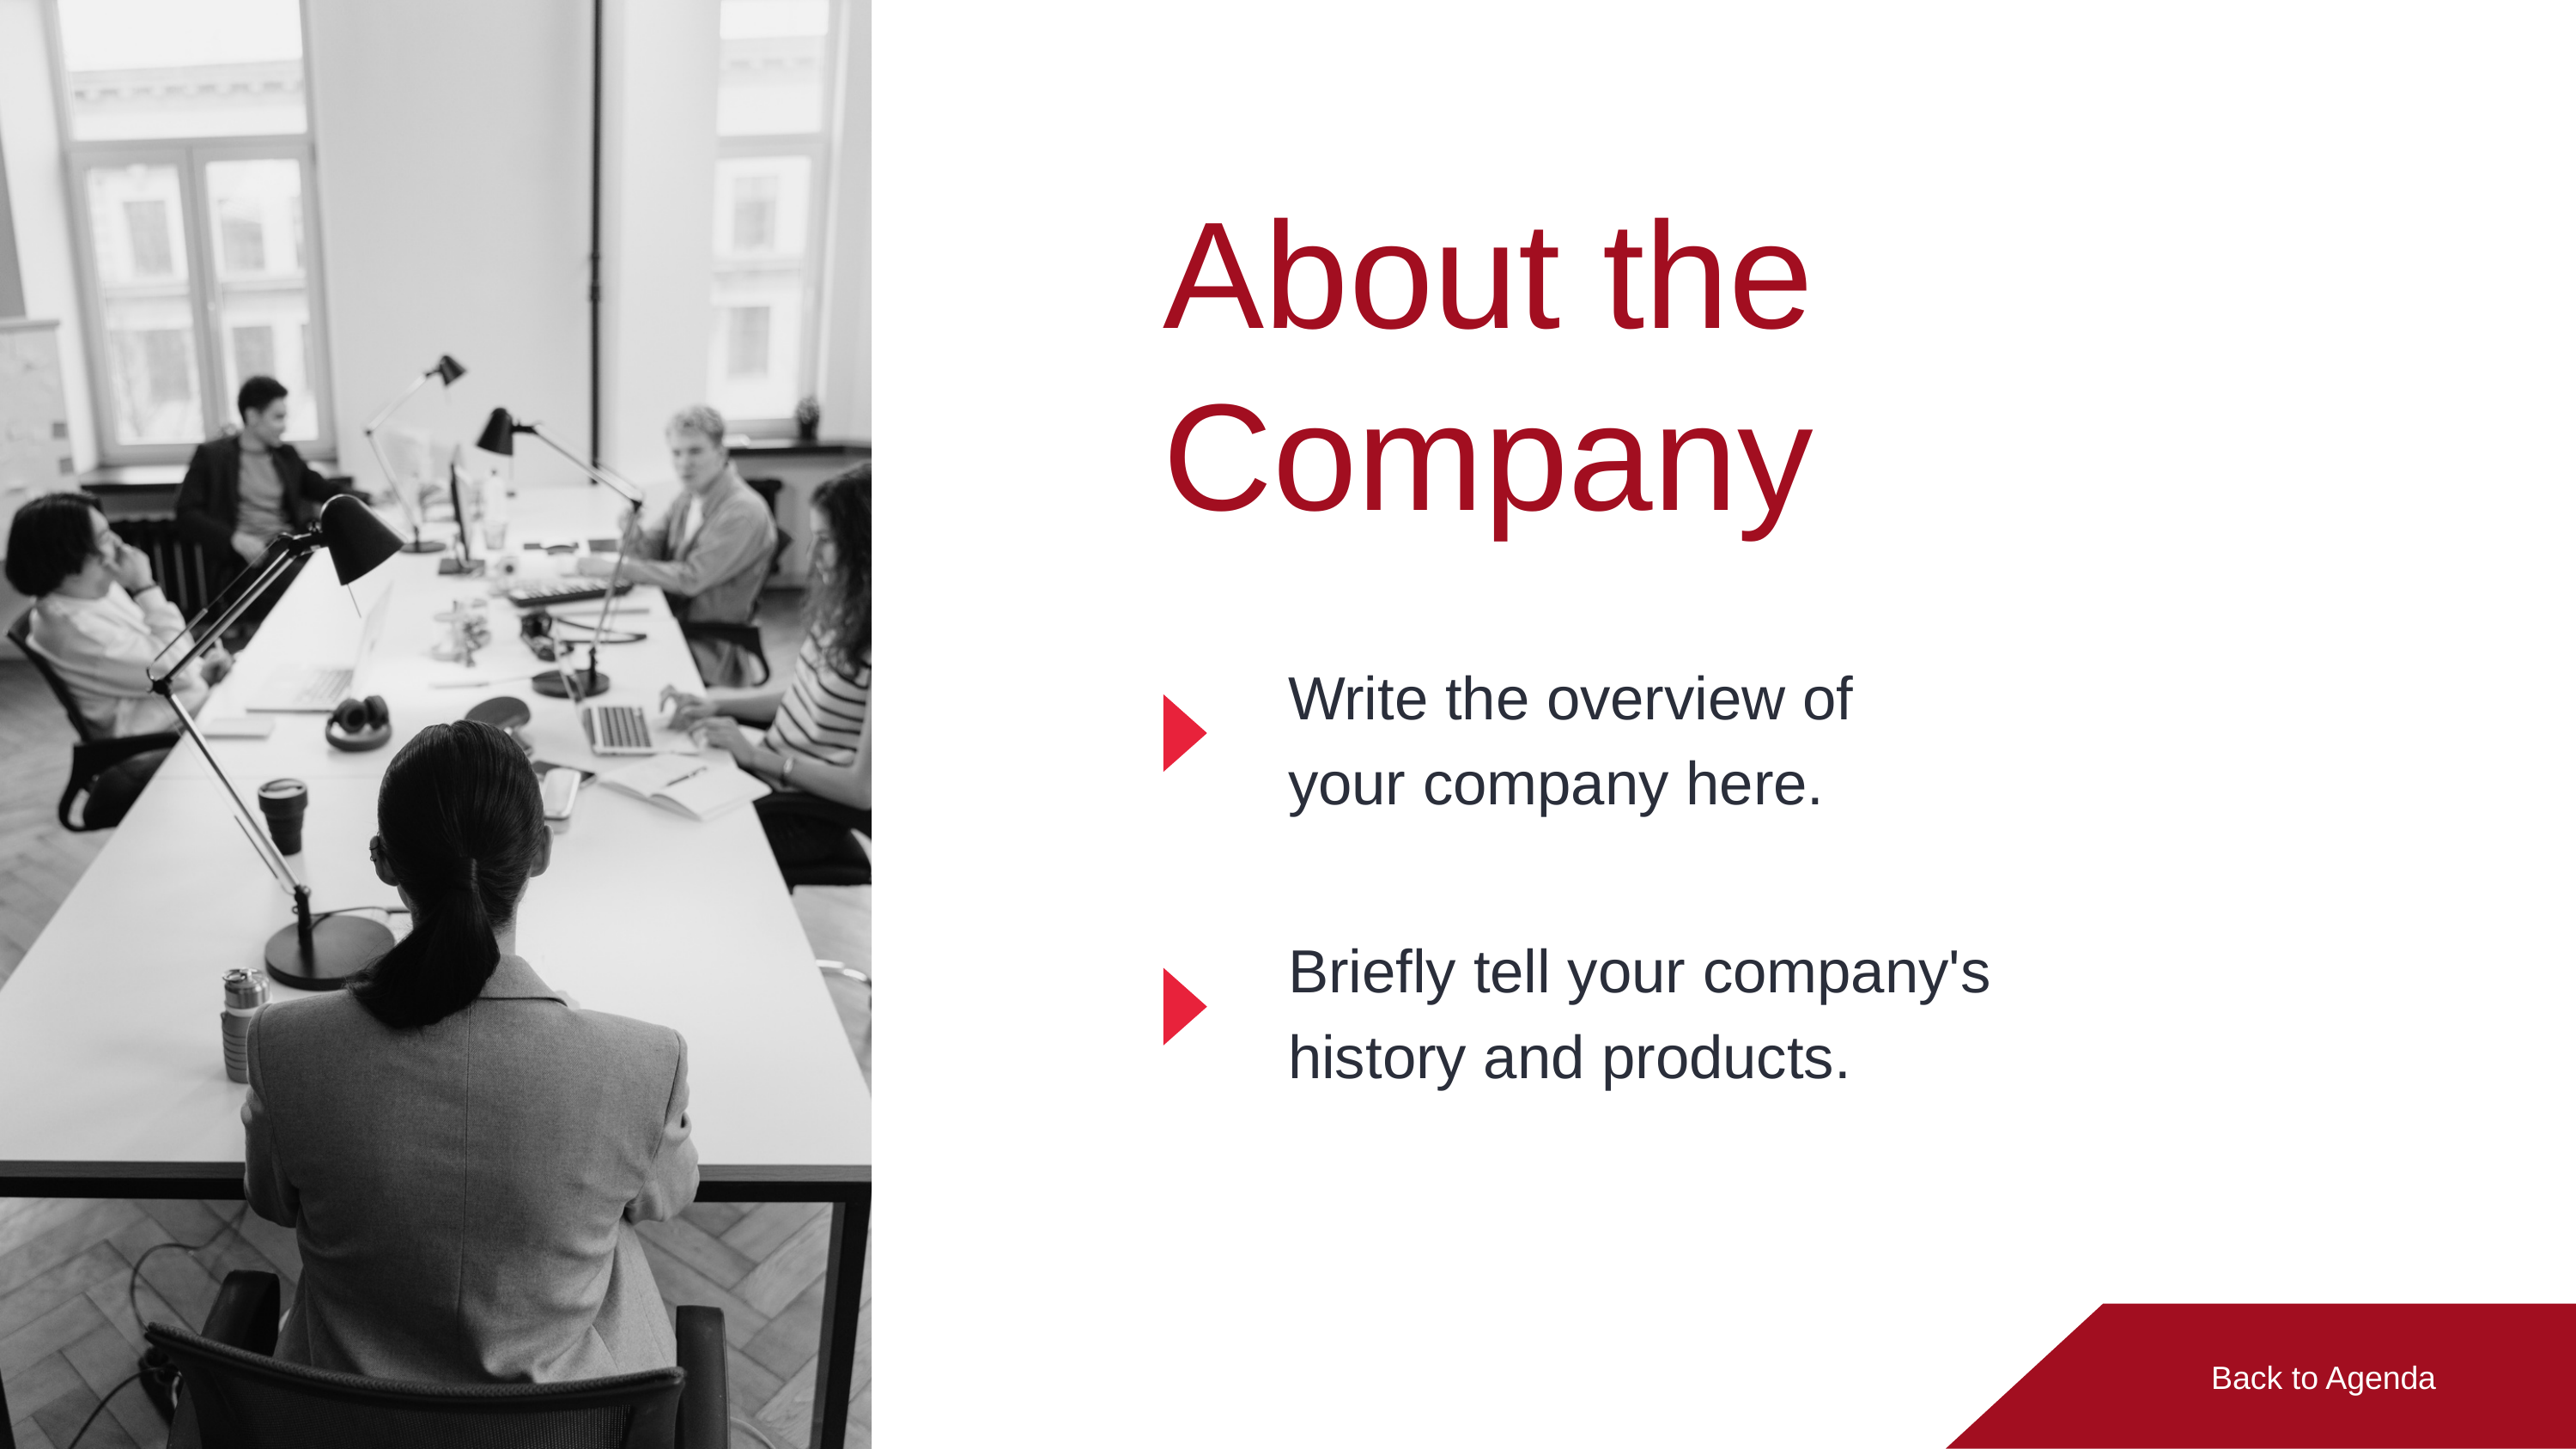

About the Company
Write the overview of
your company here.

Briefly tell your company's
history and products.

Back to Agenda